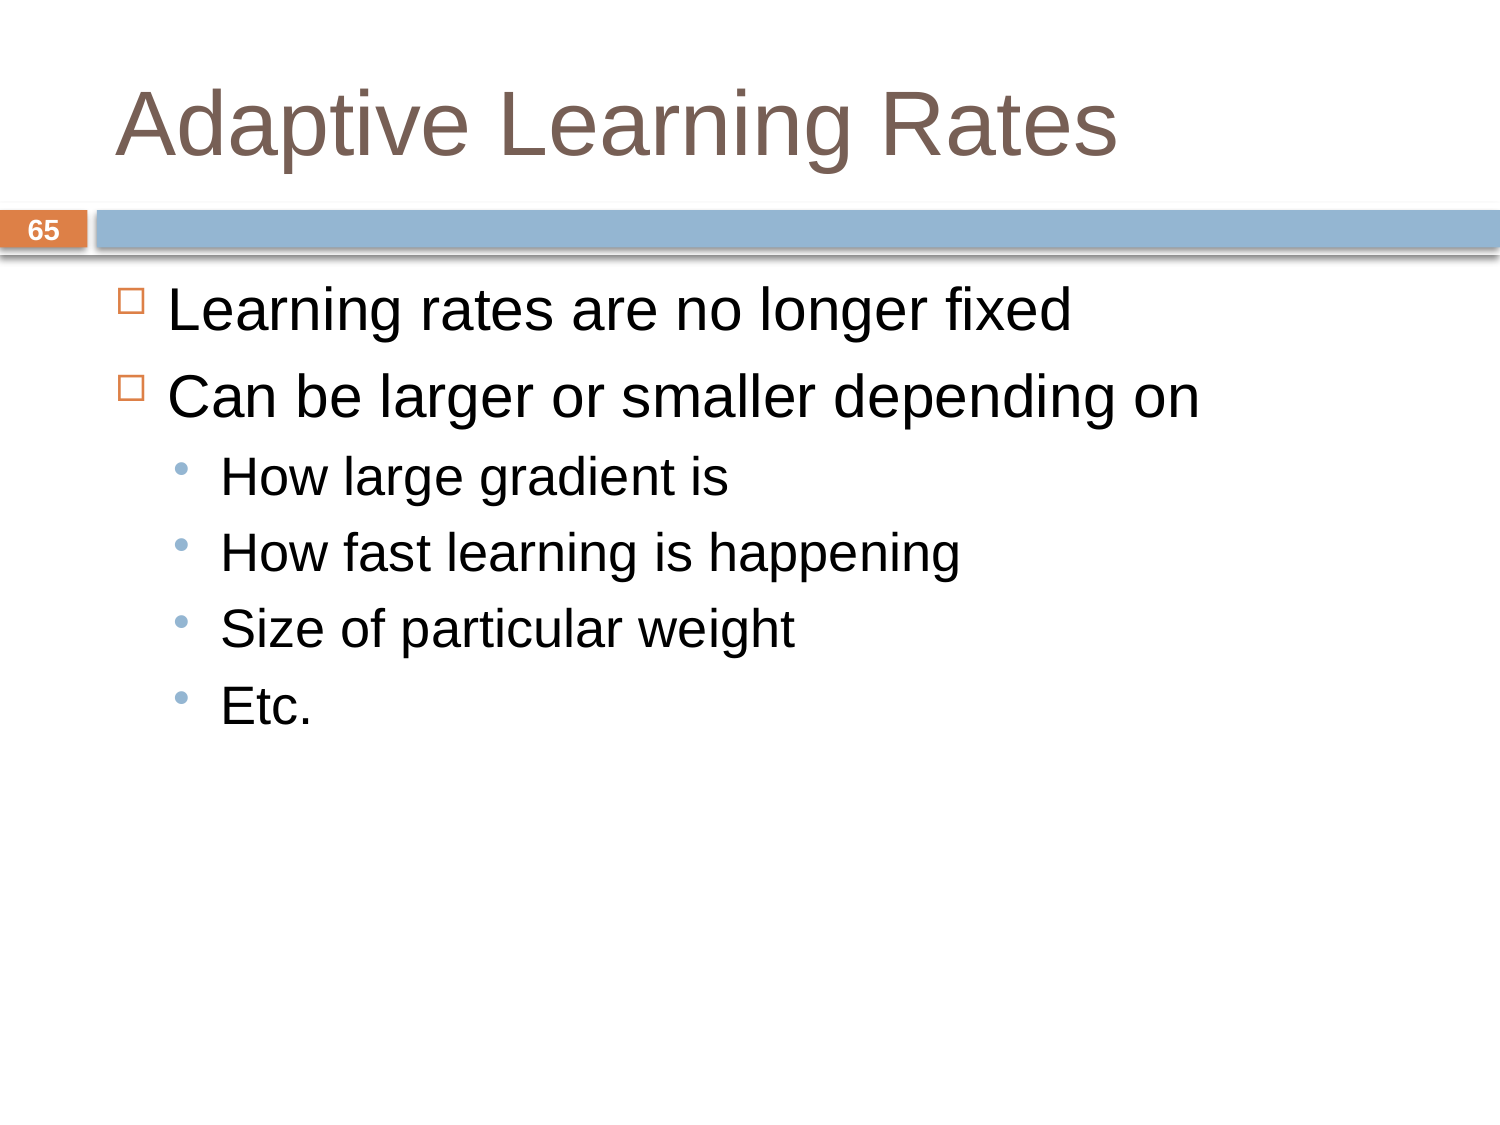

# Adaptive Learning Rates
65
Learning rates are no longer fixed
Can be larger or smaller depending on
How large gradient is
How fast learning is happening
Size of particular weight
Etc.